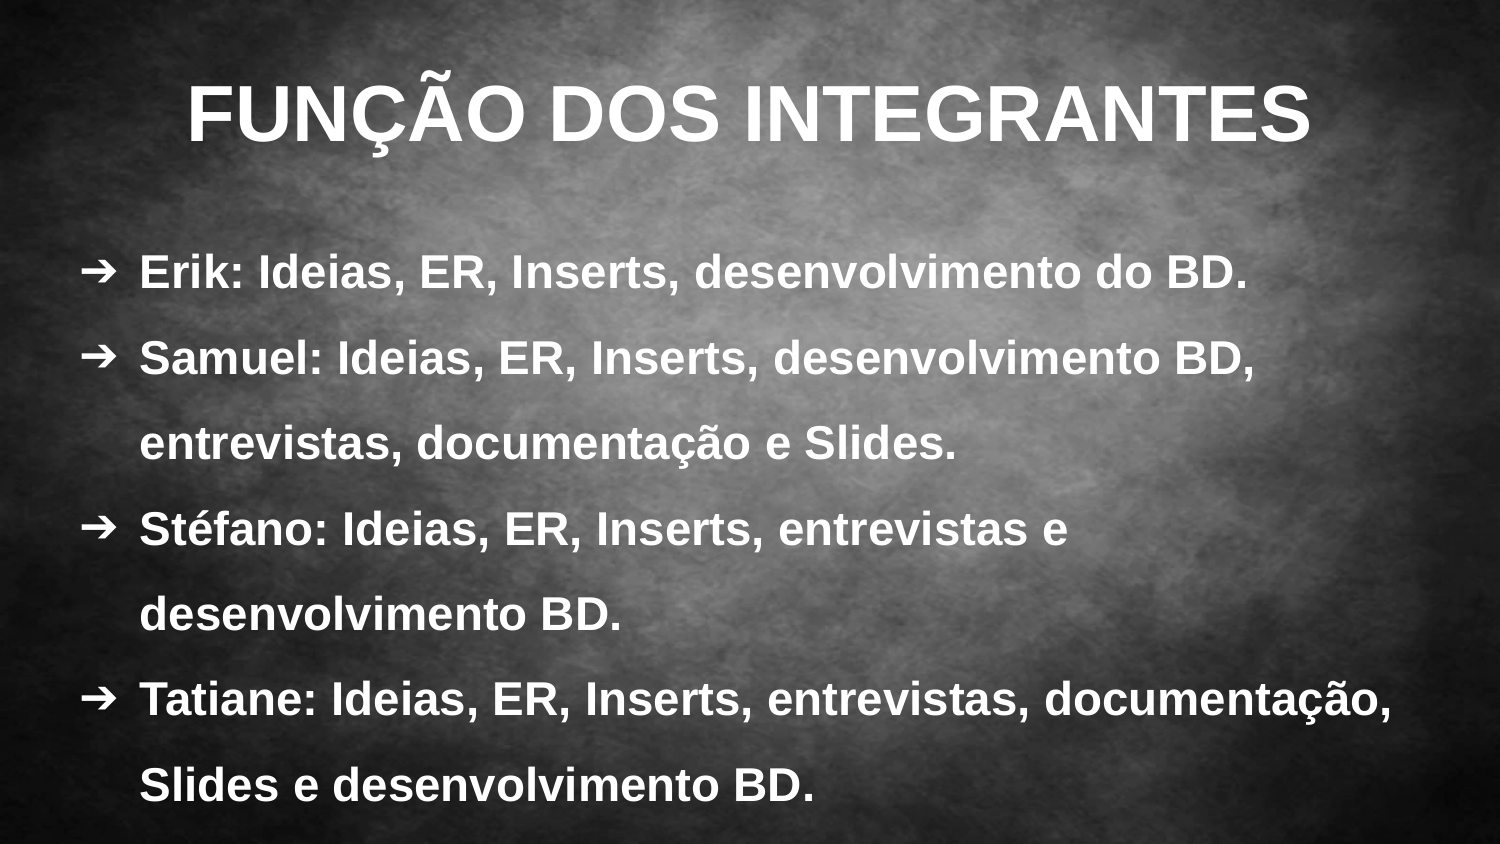

# FUNÇÃO DOS INTEGRANTES
Erik: Ideias, ER, Inserts, desenvolvimento do BD.
Samuel: Ideias, ER, Inserts, desenvolvimento BD, entrevistas, documentação e Slides.
Stéfano: Ideias, ER, Inserts, entrevistas e  desenvolvimento BD.
Tatiane: Ideias, ER, Inserts, entrevistas, documentação, Slides e desenvolvimento BD.